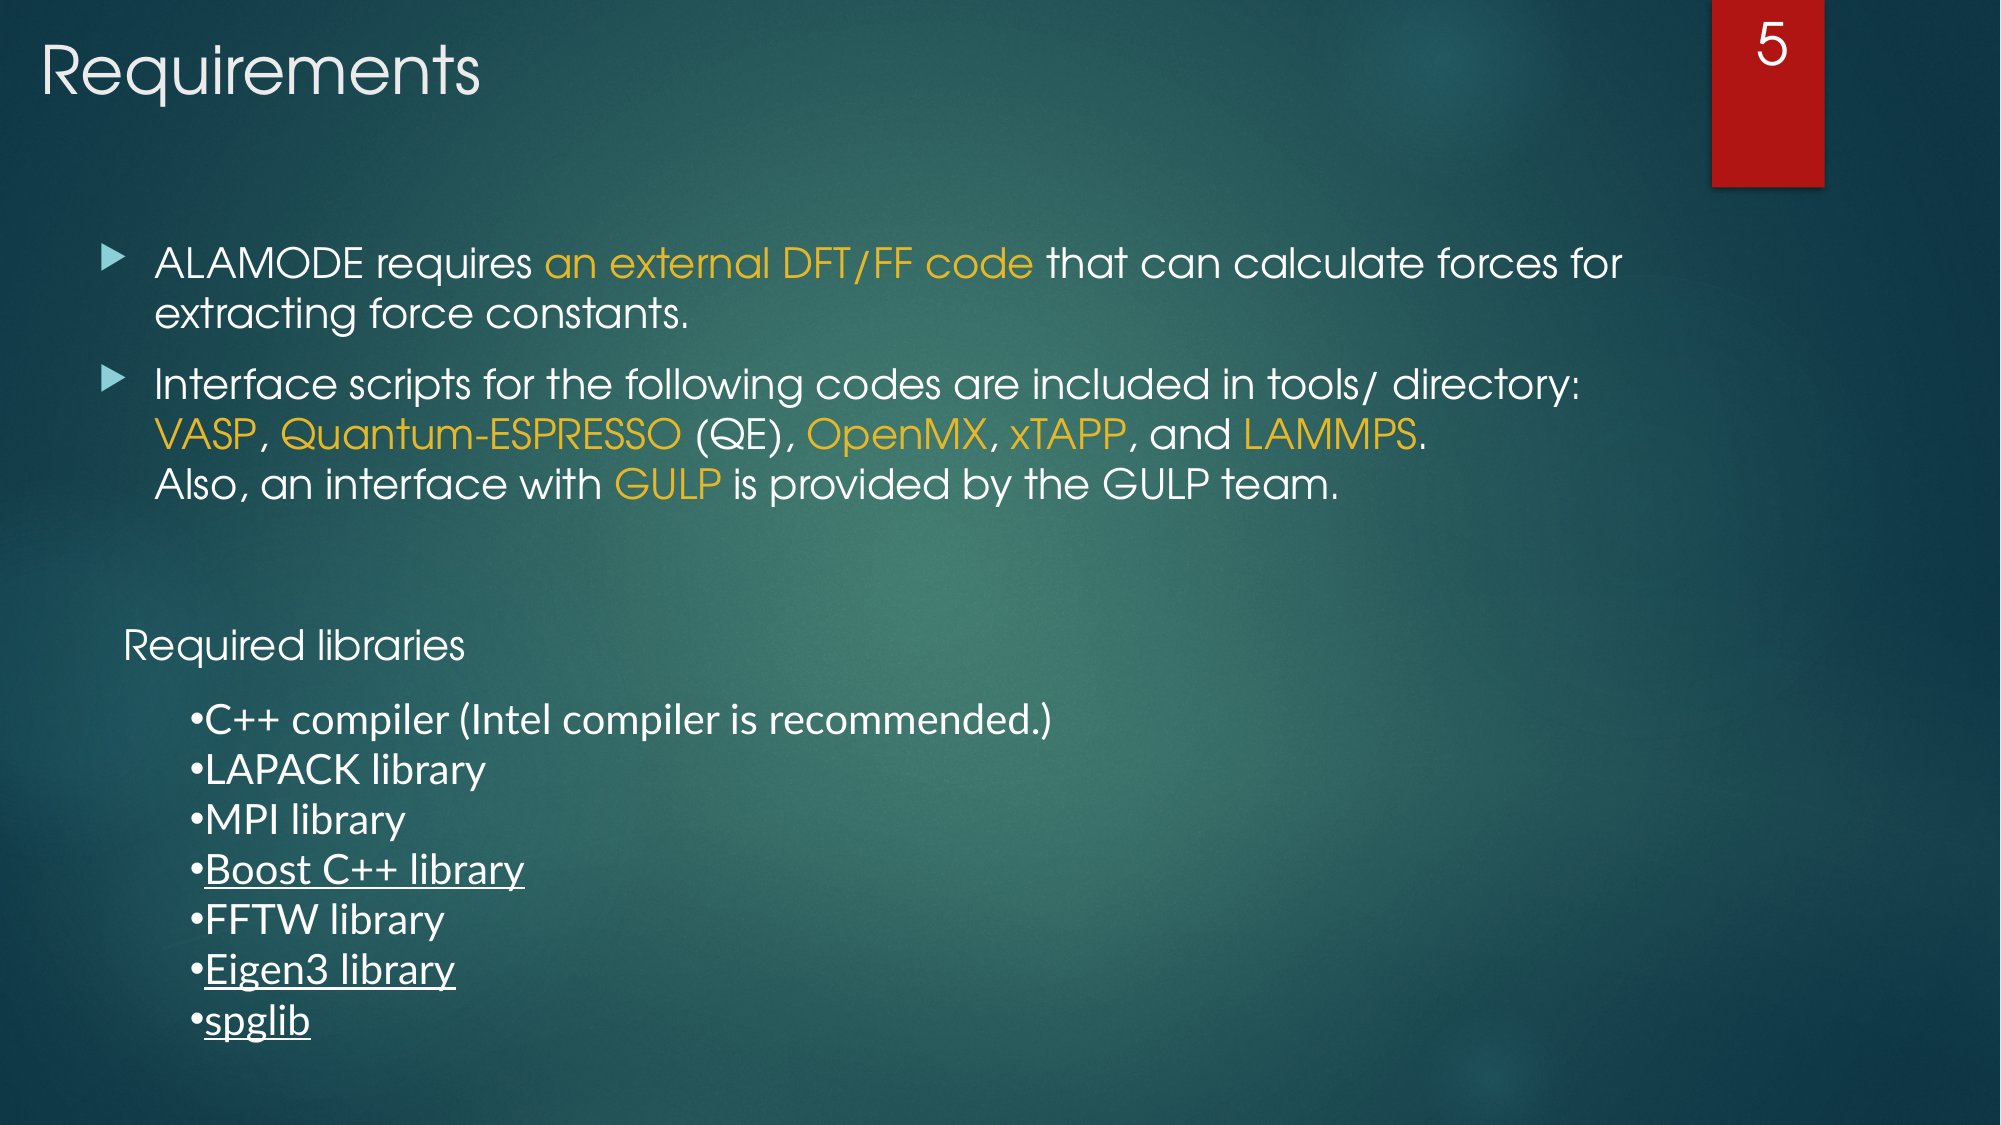

5
# Requirements
ALAMODE requires an external DFT/FF code that can calculate forces for extracting force constants.
Interface scripts for the following codes are included in tools/ directory:
VASP, Quantum-ESPRESSO (QE), OpenMX, xTAPP, and LAMMPS.
Also, an interface with GULP is provided by the GULP team.
Required libraries
C++ compiler (Intel compiler is recommended.)
LAPACK library
MPI library
Boost C++ library
FFTW library
Eigen3 library
spglib